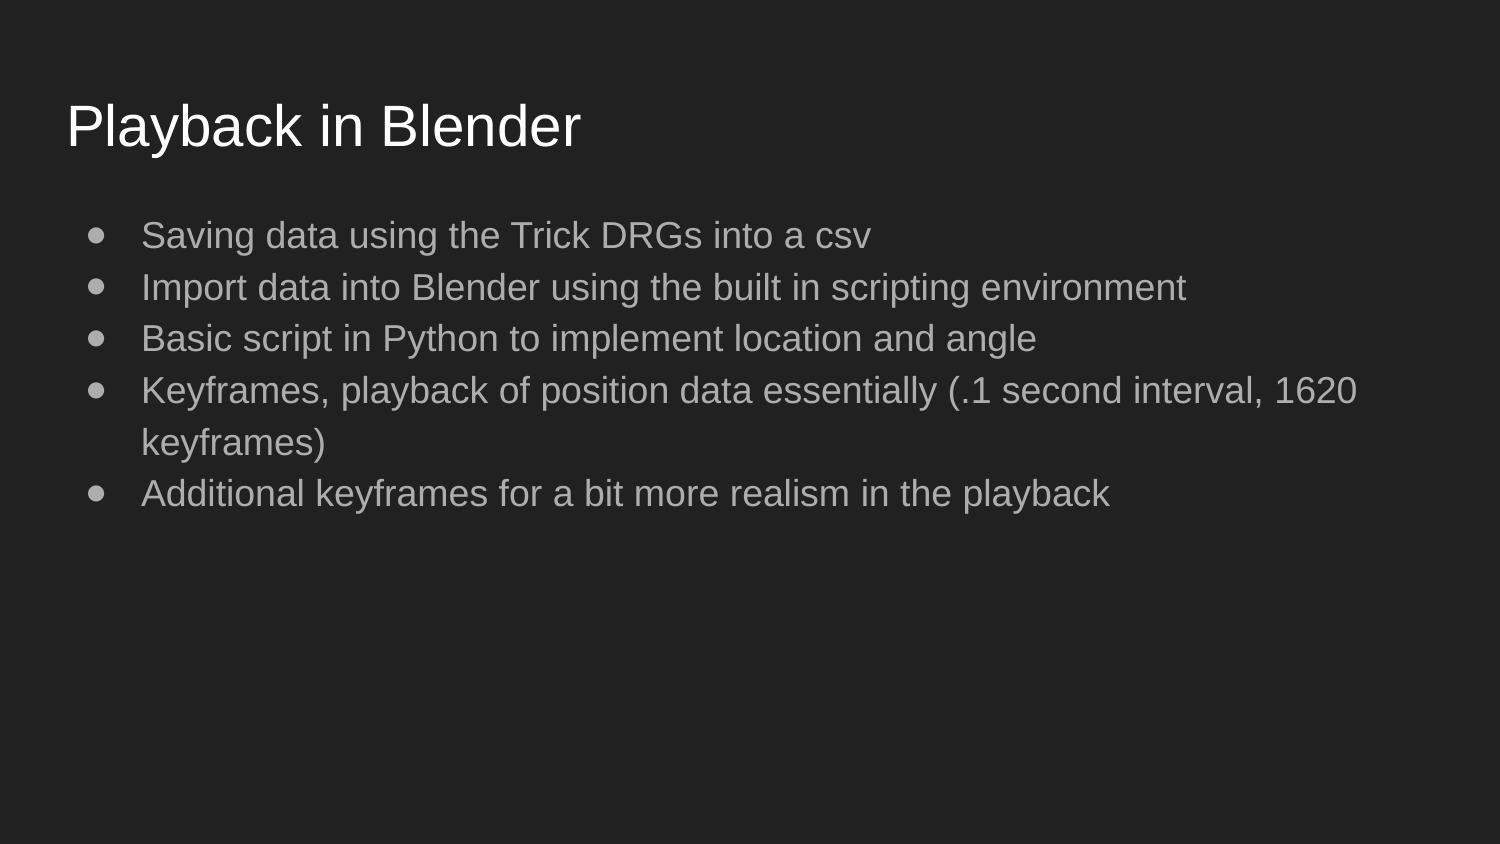

# Playback in Blender
Saving data using the Trick DRGs into a csv
Import data into Blender using the built in scripting environment
Basic script in Python to implement location and angle
Keyframes, playback of position data essentially (.1 second interval, 1620 keyframes)
Additional keyframes for a bit more realism in the playback